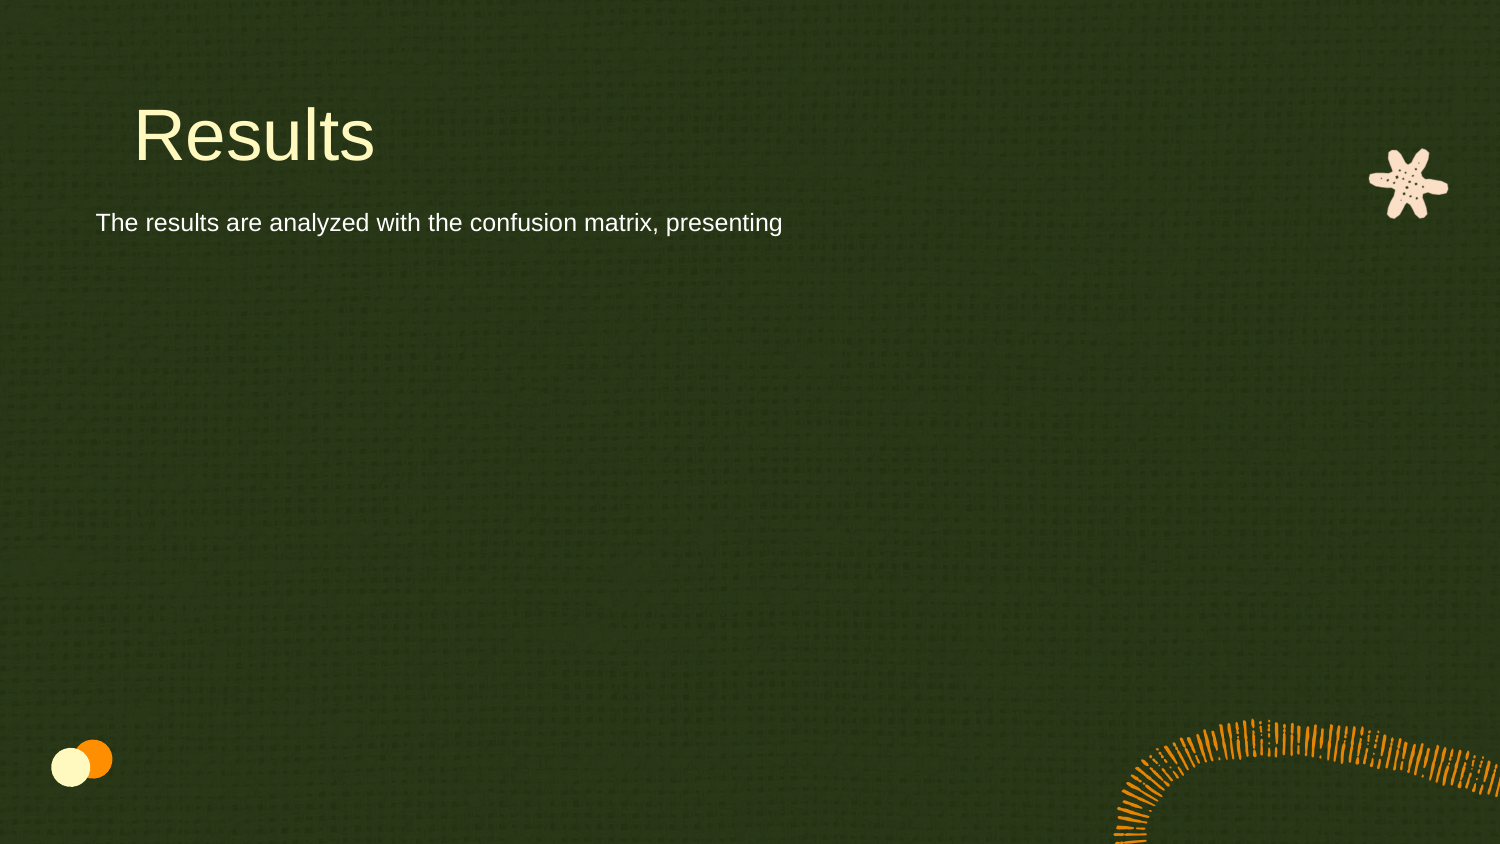

# Results
The results are analyzed with the confusion matrix, presenting